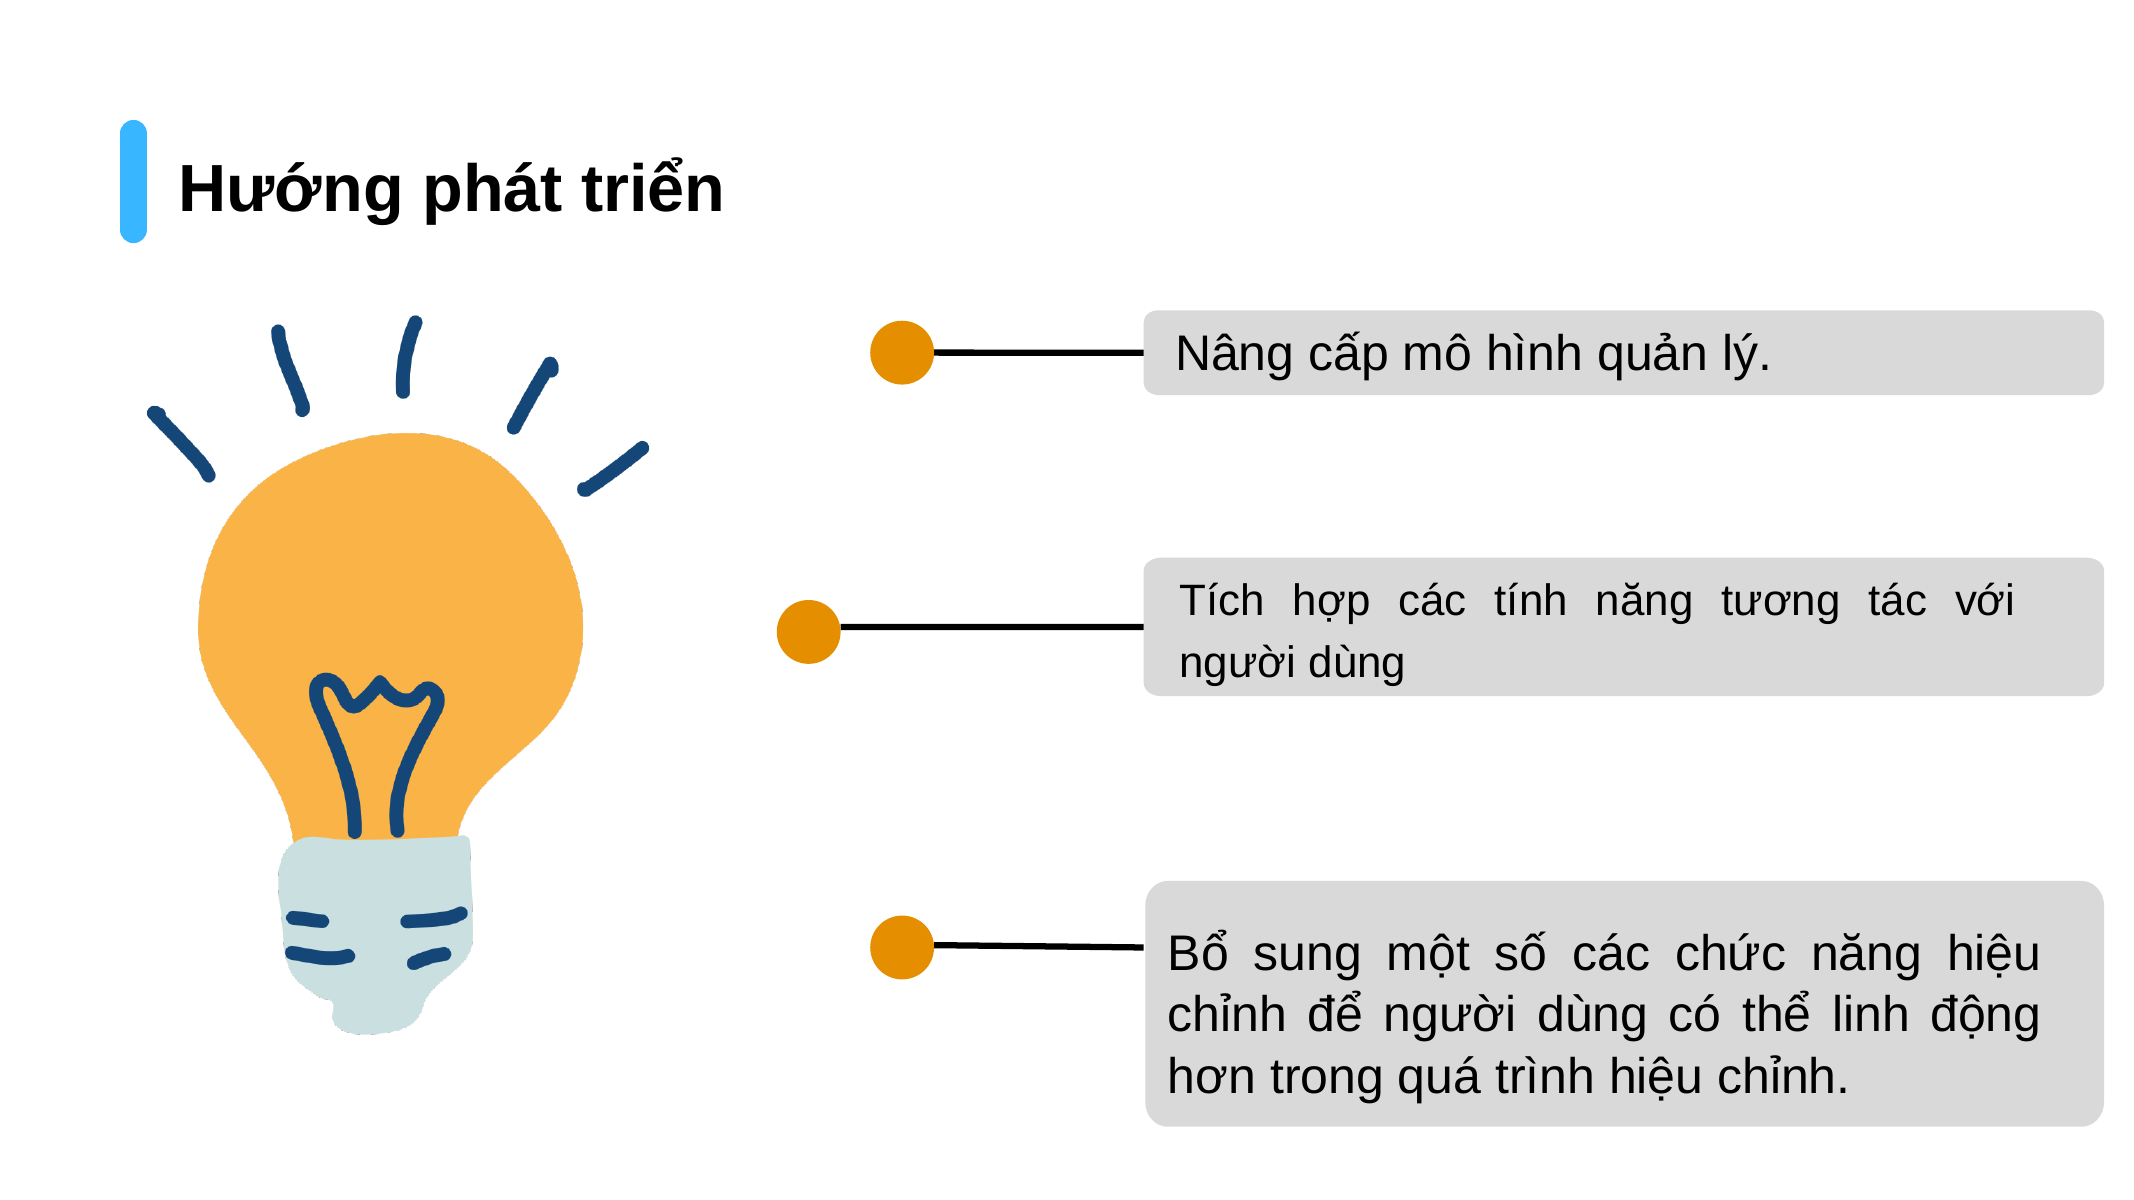

Hướng phát triển

Nâng cấp mô hình quản lý.

Tích hợp các tính năng tương tác với người dùng

Bổ sung một số các chức năng hiệu chỉnh để người dùng có thể linh động hơn trong quá trình hiệu chỉnh.